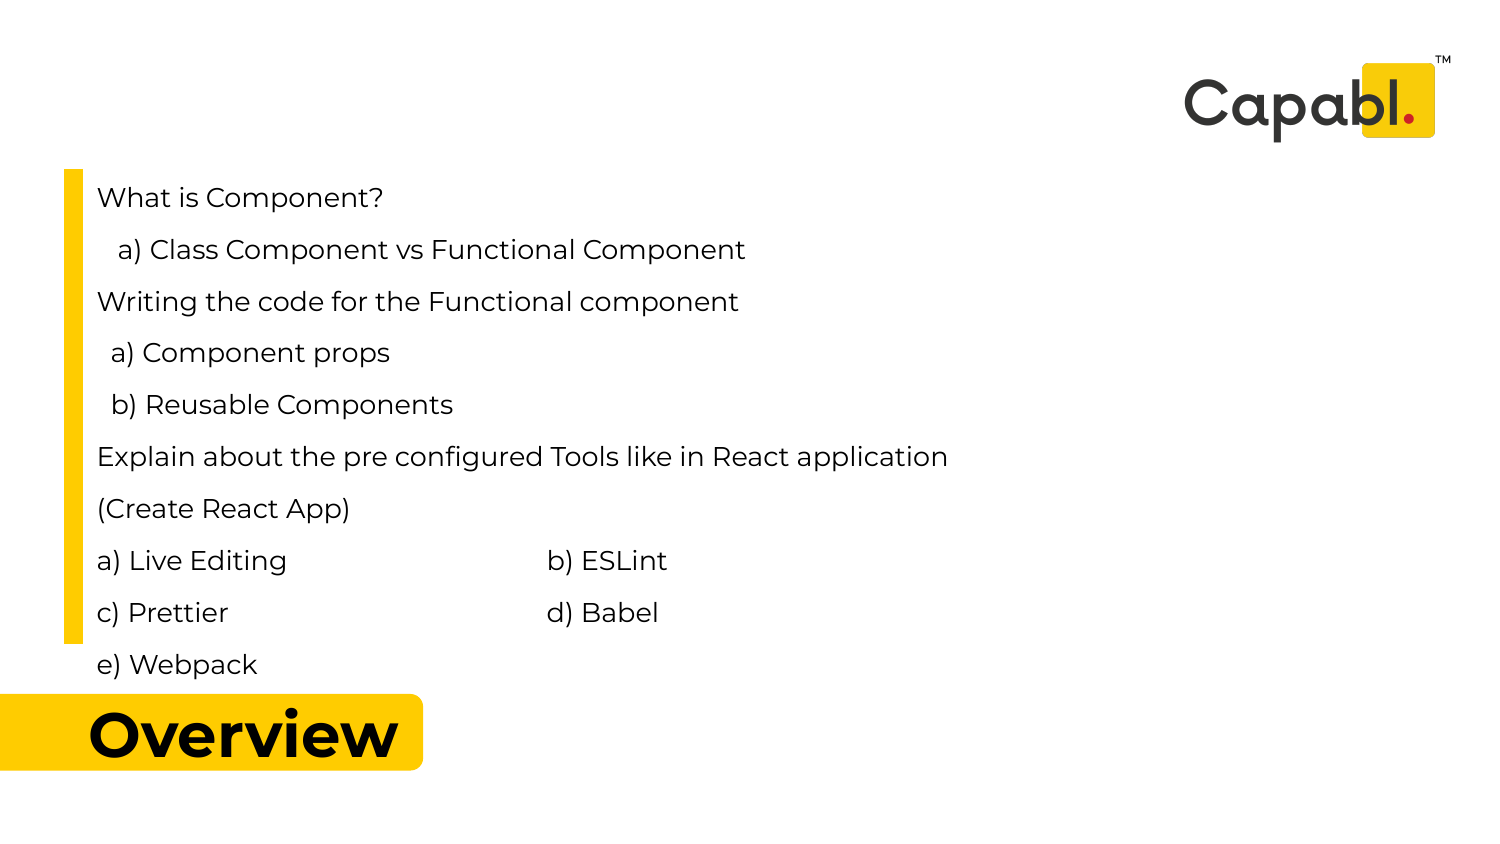

What is Component?
   a) Class Component vs Functional Component
Writing the code for the Functional component
  a) Component props
  b) Reusable Components
Explain about the pre configured Tools like in React application (Create React App)
a) Live Editing		b) ESLint
c) Prettier			d) Babel
e) Webpack

# Overview